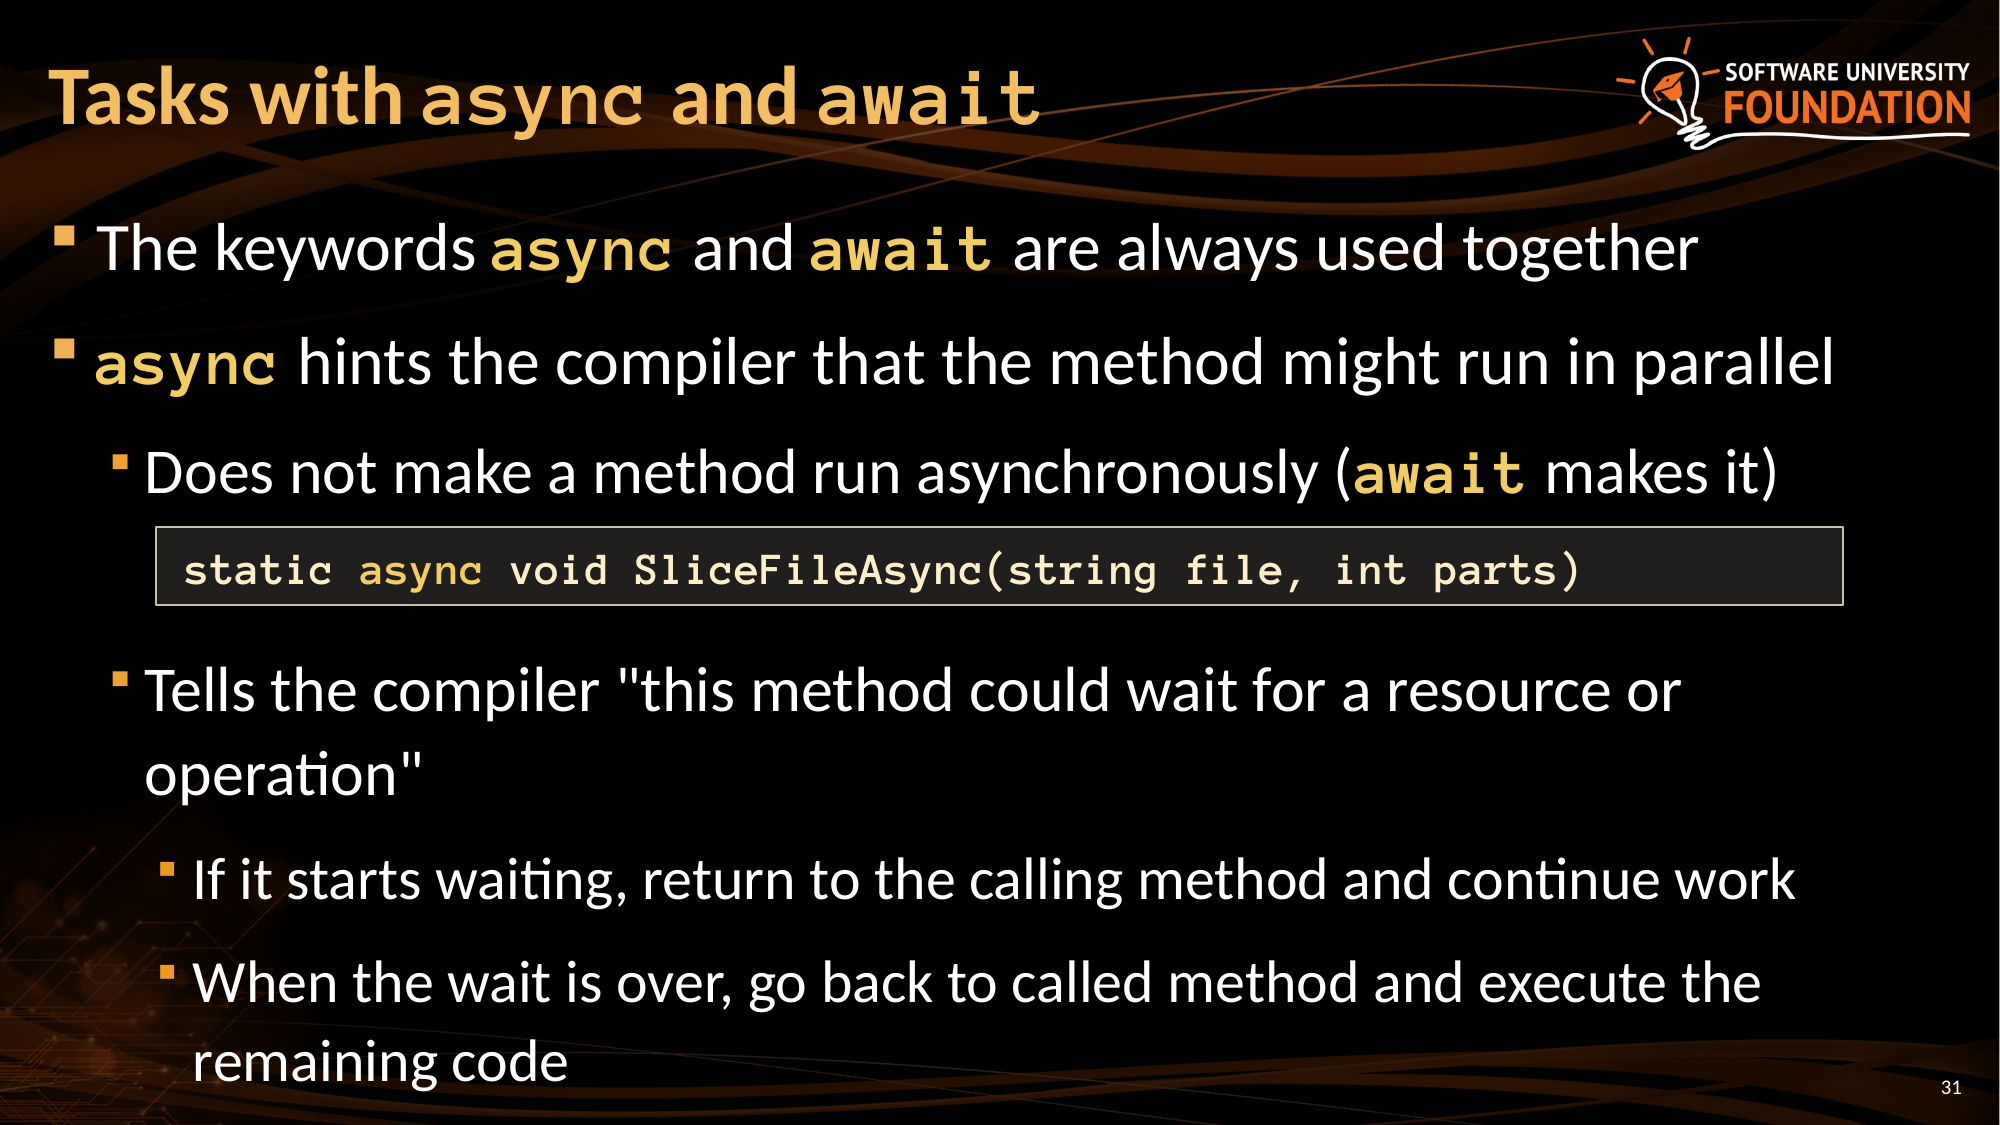

# Tasks with async and await
The keywords async and await are always used together
async hints the compiler that the method might run in parallel
Does not make a method run asynchronously (await makes it)

Tells the compiler "this method could wait for a resource or operation"
If it starts waiting, return to the calling method and continue work
When the wait is over, go back to called method and execute the remaining code

static async void SliceFileAsync(string file, int parts)
31